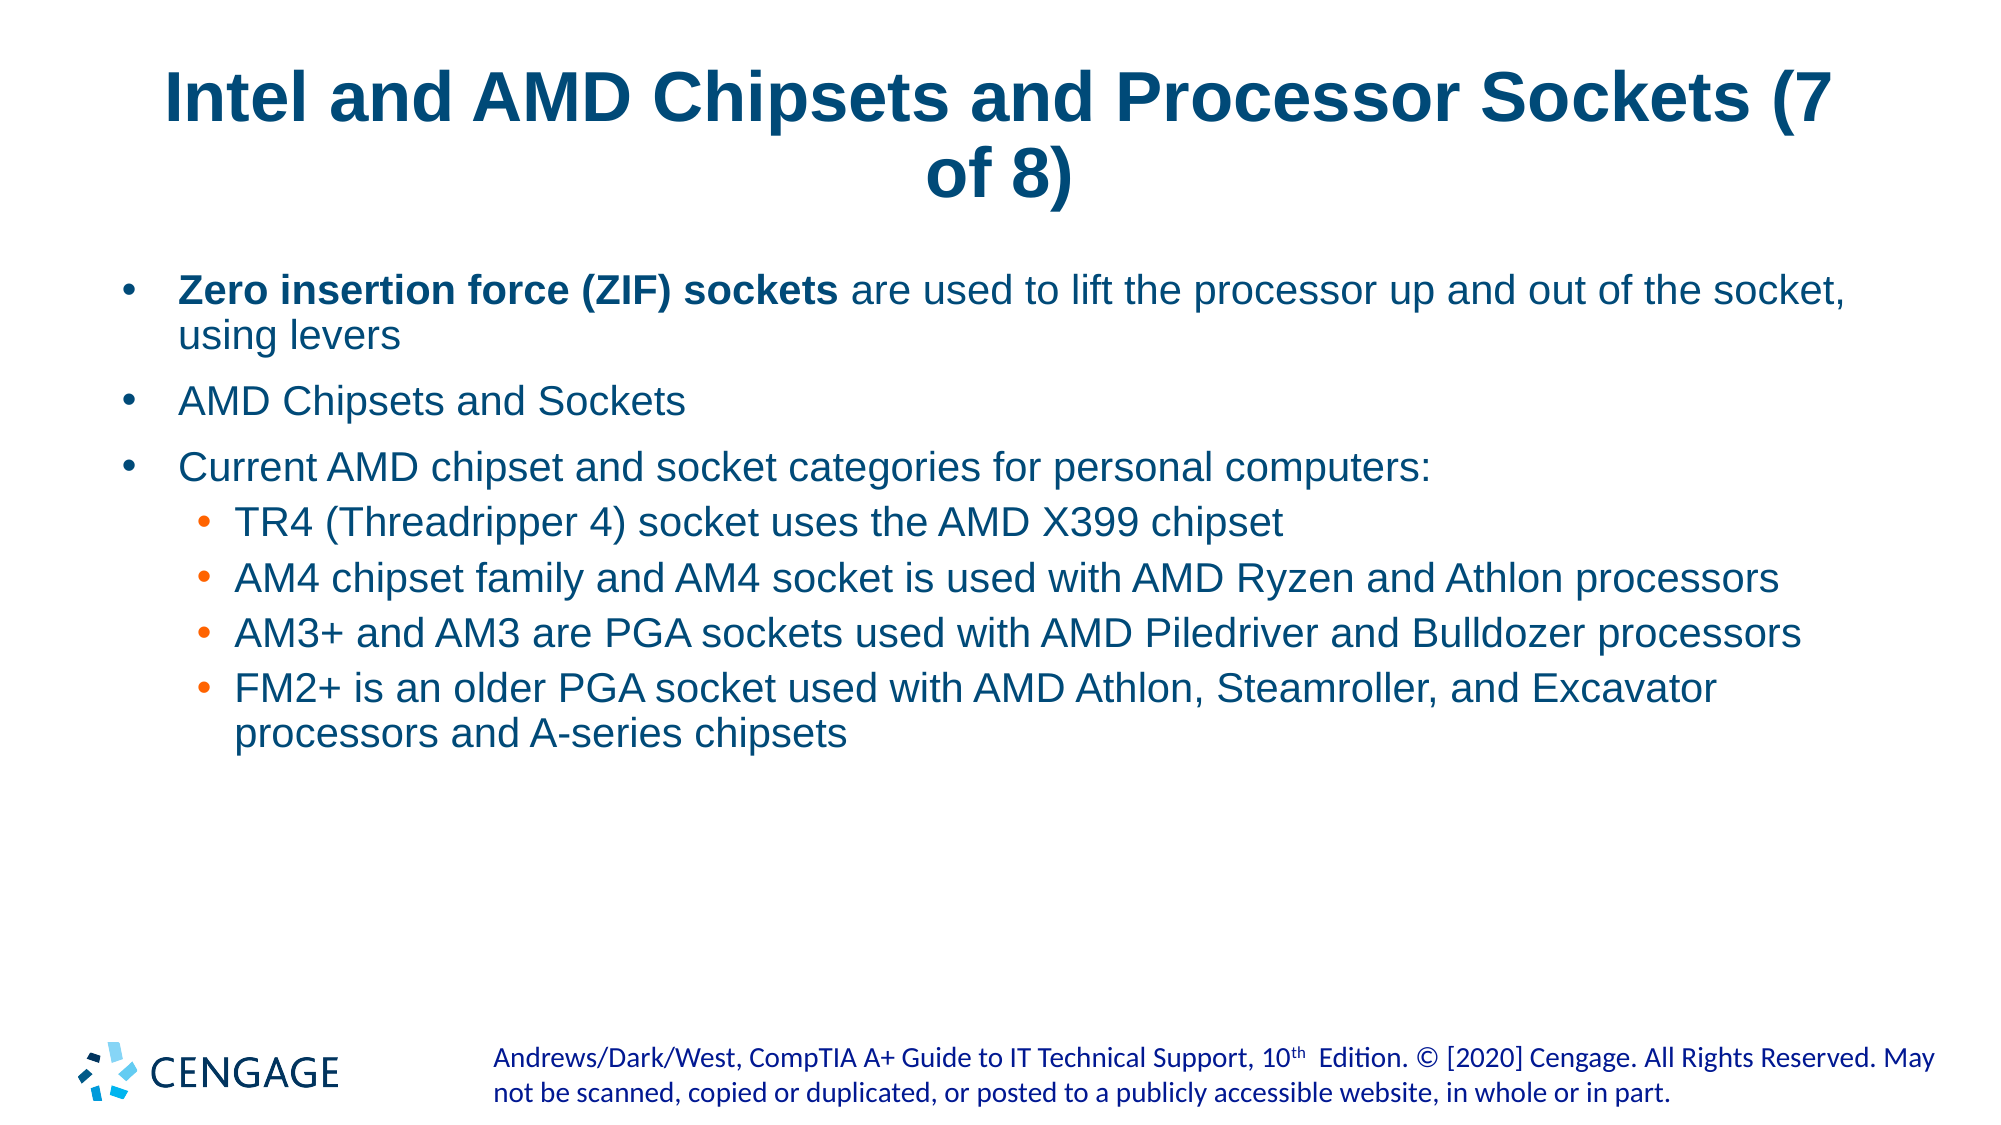

# Intel and AMD Chipsets and Processor Sockets (7 of 8)
Zero insertion force (ZIF) sockets are used to lift the processor up and out of the socket, using levers
AMD Chipsets and Sockets
Current AMD chipset and socket categories for personal computers:
TR4 (Threadripper 4) socket uses the AMD X399 chipset
AM4 chipset family and AM4 socket is used with AMD Ryzen and Athlon processors
AM3+ and AM3 are PGA sockets used with AMD Piledriver and Bulldozer processors
FM2+ is an older PGA socket used with AMD Athlon, Steamroller, and Excavator processors and A-series chipsets